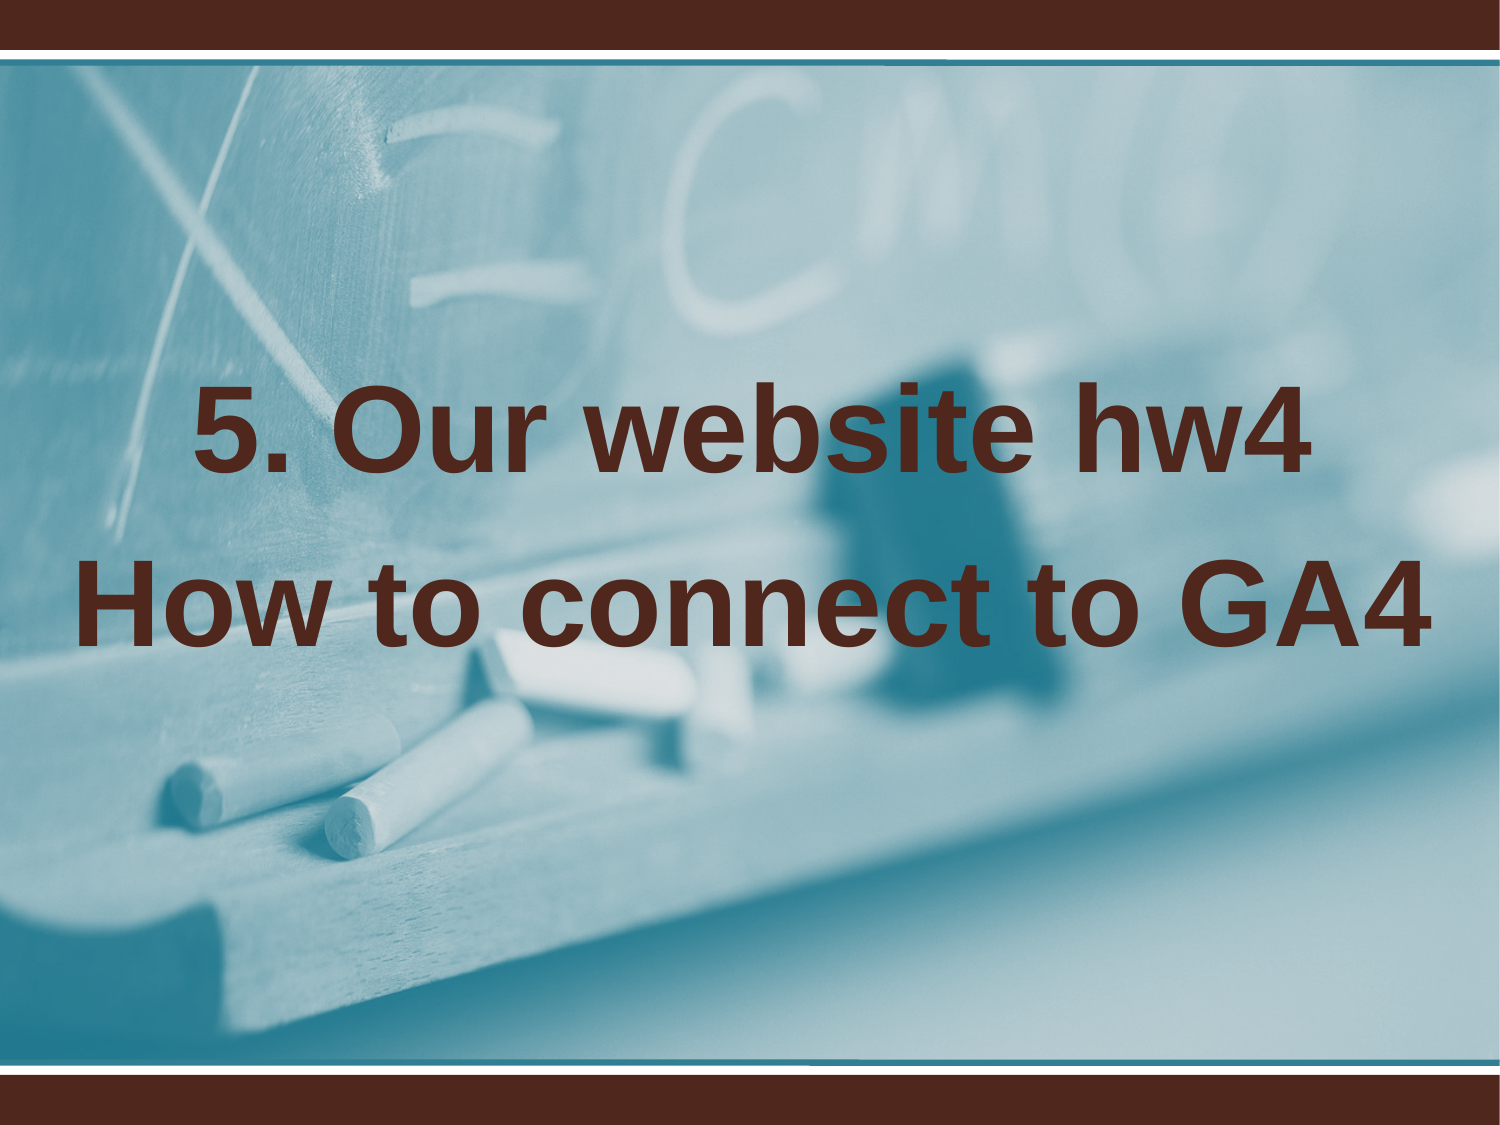

5. Our website hw4
How to connect to GA4